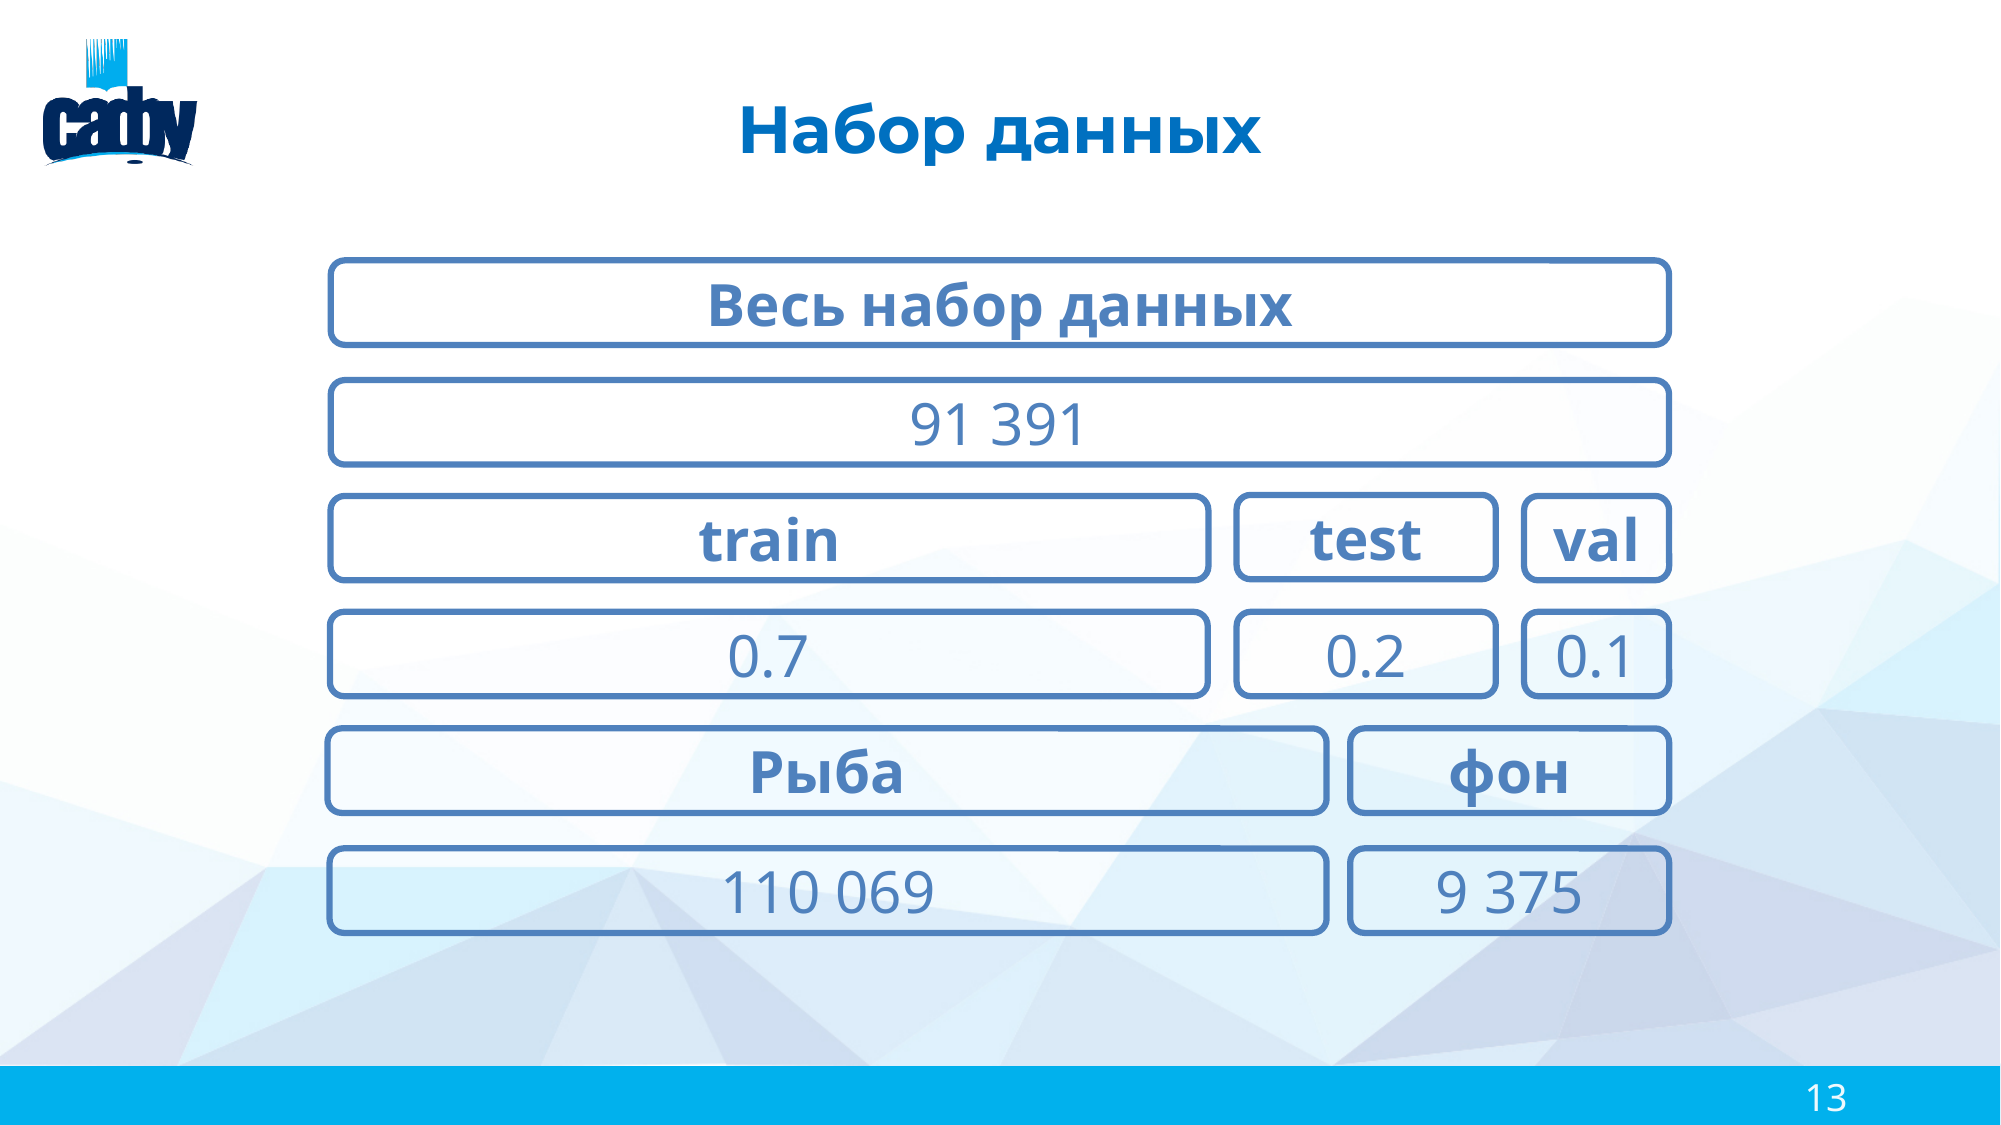

# Набор данных
Весь набор данных
91 391
test
train
val
0.2
0.1
0.7
фон
Рыба
110 069
9 375
13